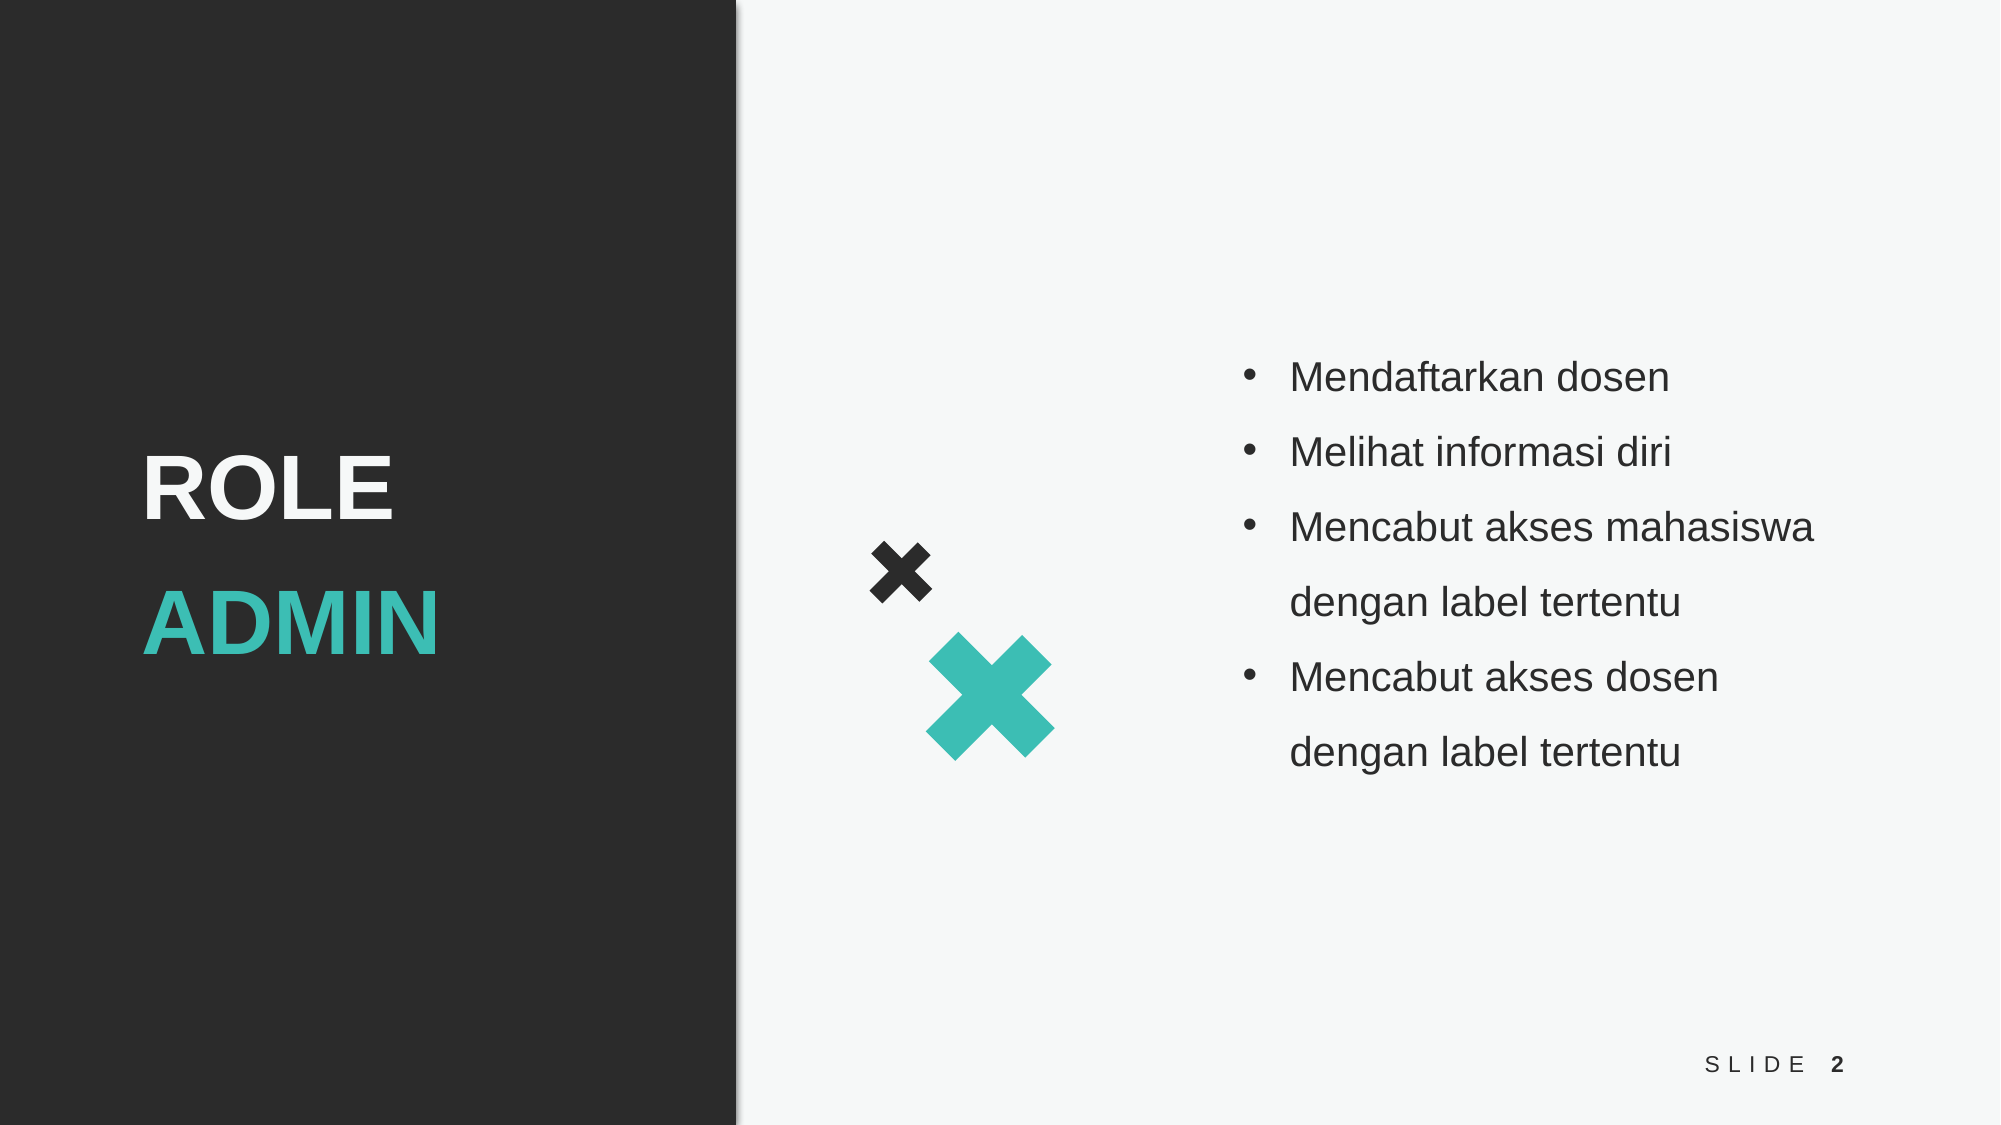

Mendaftarkan dosen
Melihat informasi diri
Mencabut akses mahasiswa dengan label tertentu
Mencabut akses dosen dengan label tertentu
ROLE
ADMIN